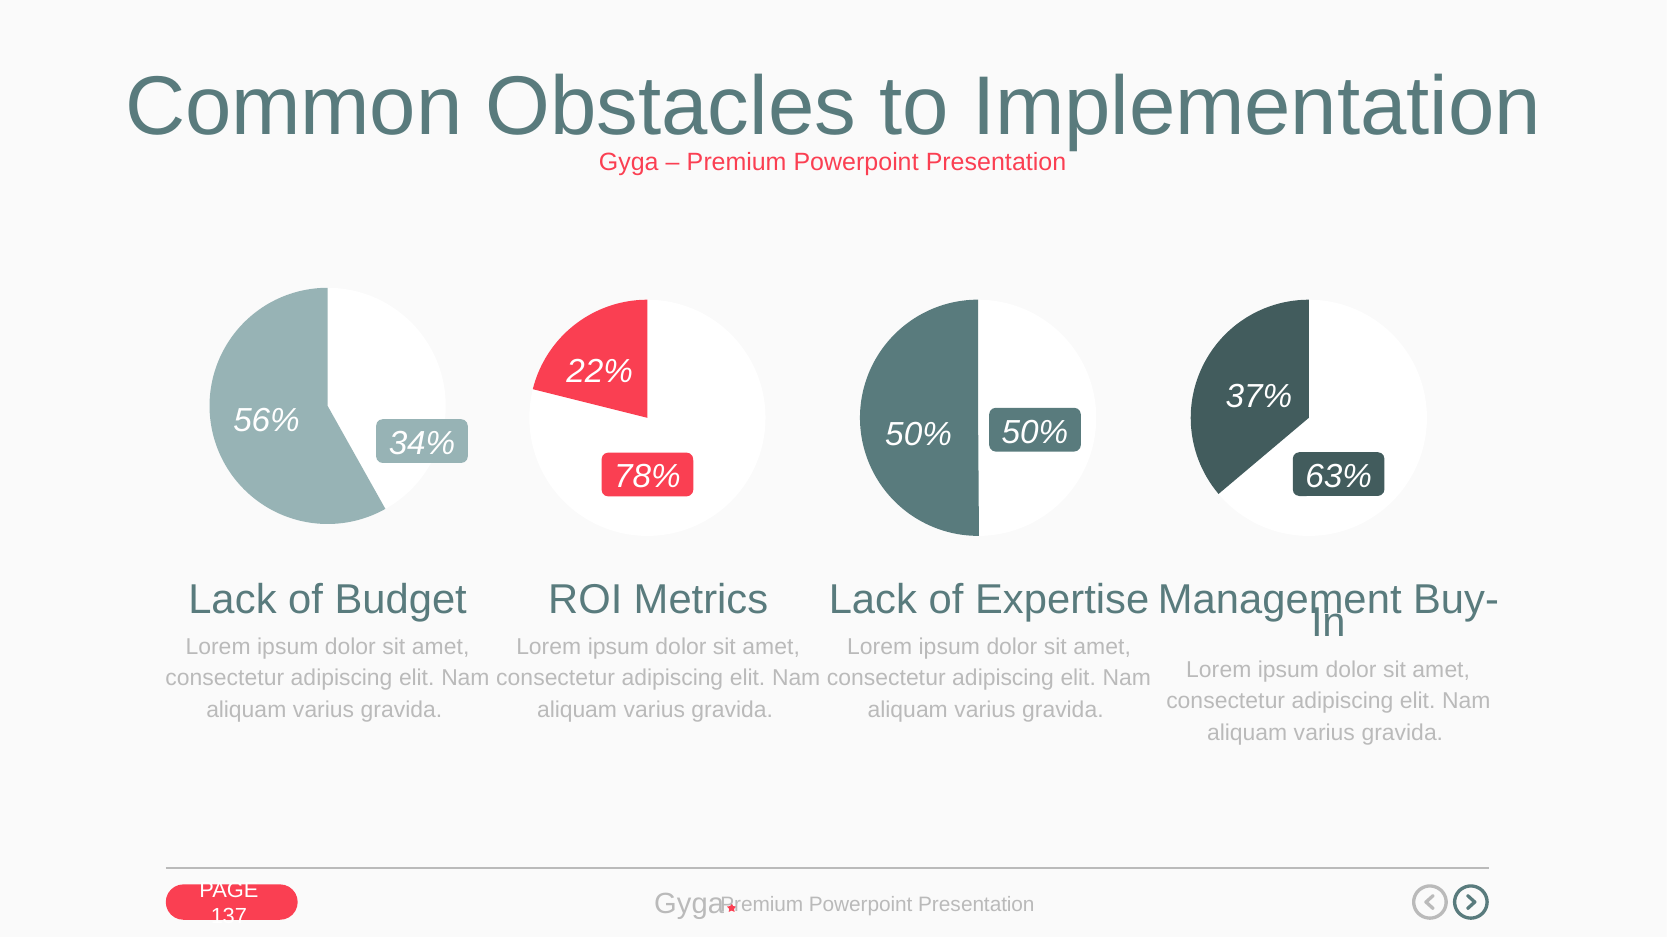

Common Obstacles to Implementation
Gyga – Premium Powerpoint Presentation

22%
37%
56%
50%
50%
34%
63%
78%
Lack of Budget
Lorem ipsum dolor sit amet, consectetur adipiscing elit. Nam aliquam varius gravida.
ROI Metrics
Lorem ipsum dolor sit amet, consectetur adipiscing elit. Nam aliquam varius gravida.
Lack of Expertise
Lorem ipsum dolor sit amet, consectetur adipiscing elit. Nam aliquam varius gravida.
Management Buy-In
Lorem ipsum dolor sit amet, consectetur adipiscing elit. Nam aliquam varius gravida.